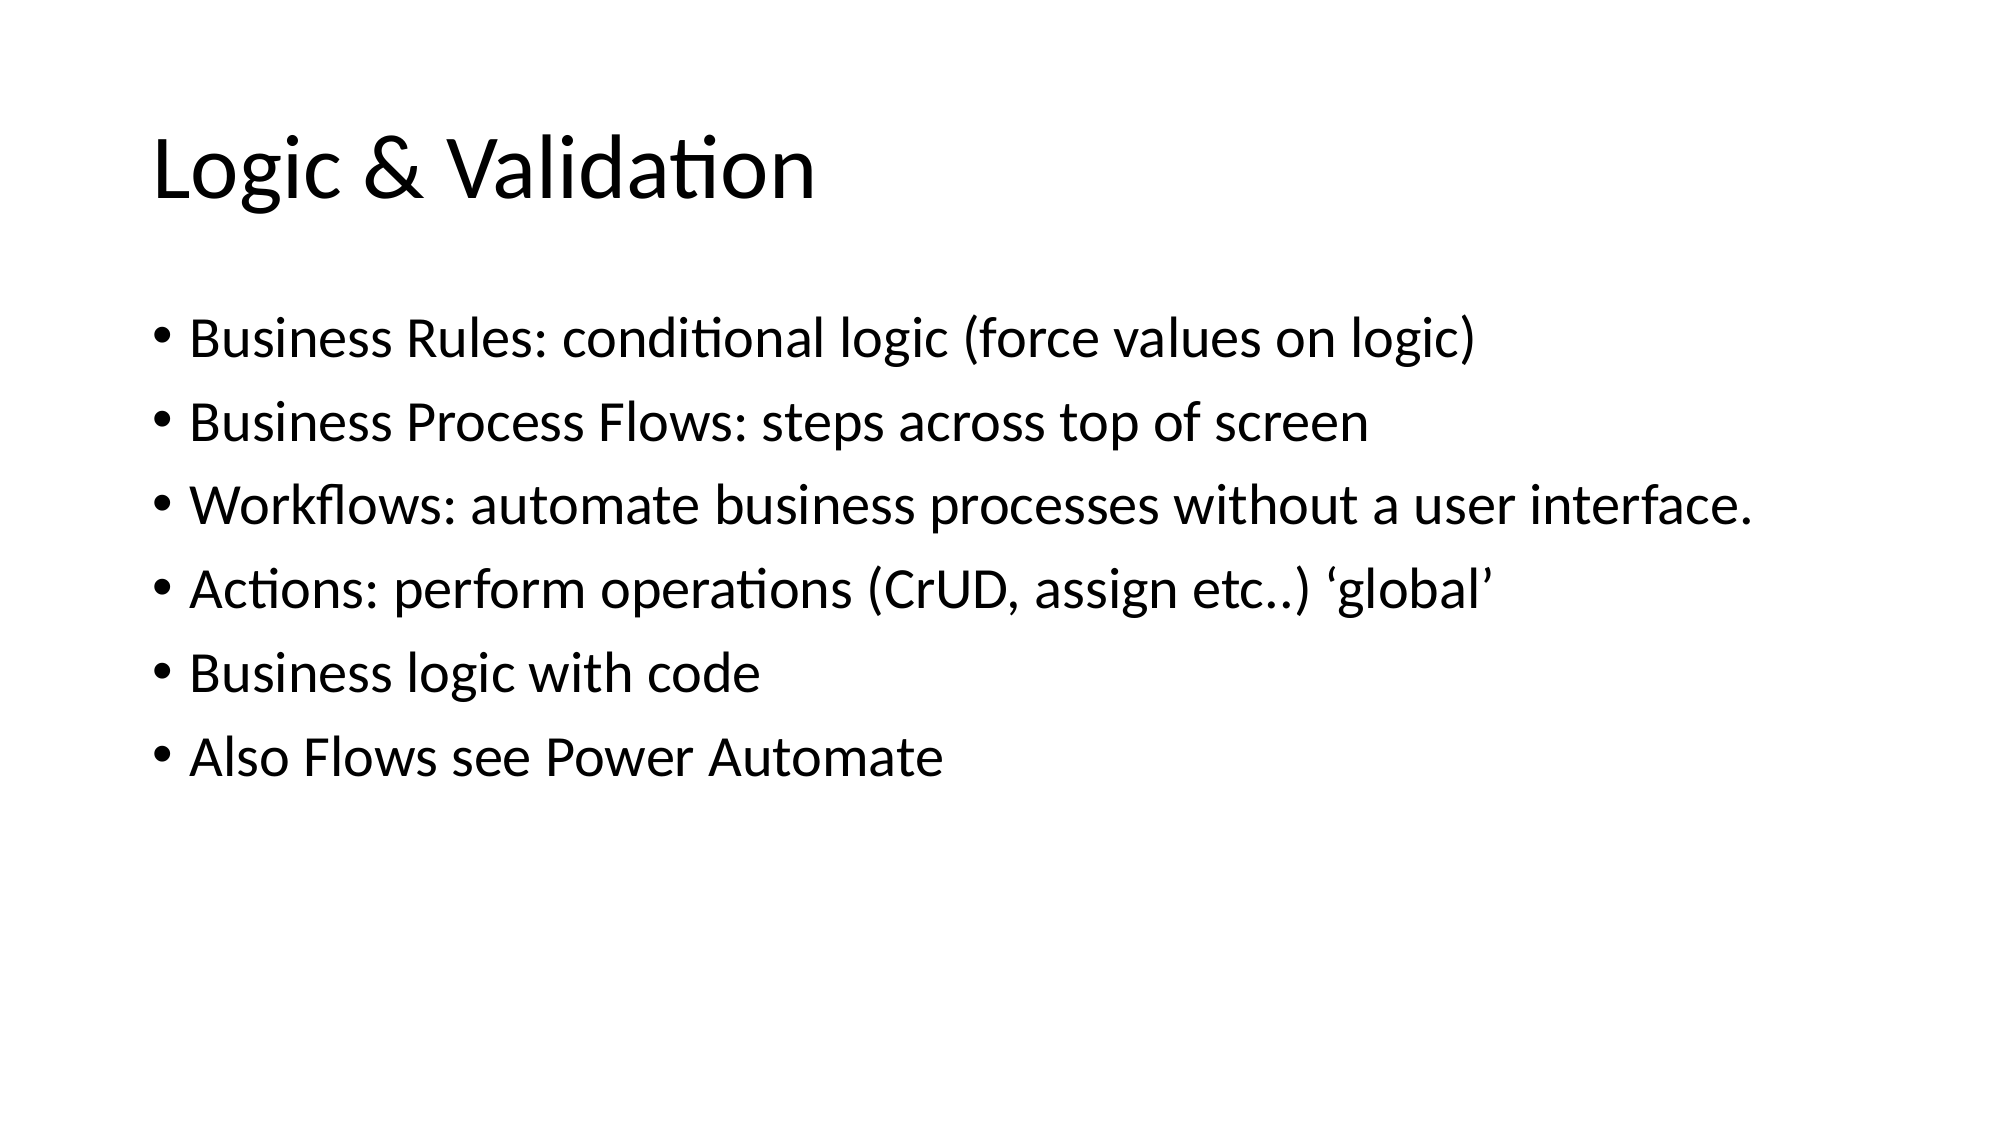

# Logic & Validation
Business Rules: conditional logic (force values on logic)
Business Process Flows: steps across top of screen
Workflows: automate business processes without a user interface.
Actions: perform operations (CrUD, assign etc..) ‘global’
Business logic with code
Also Flows see Power Automate